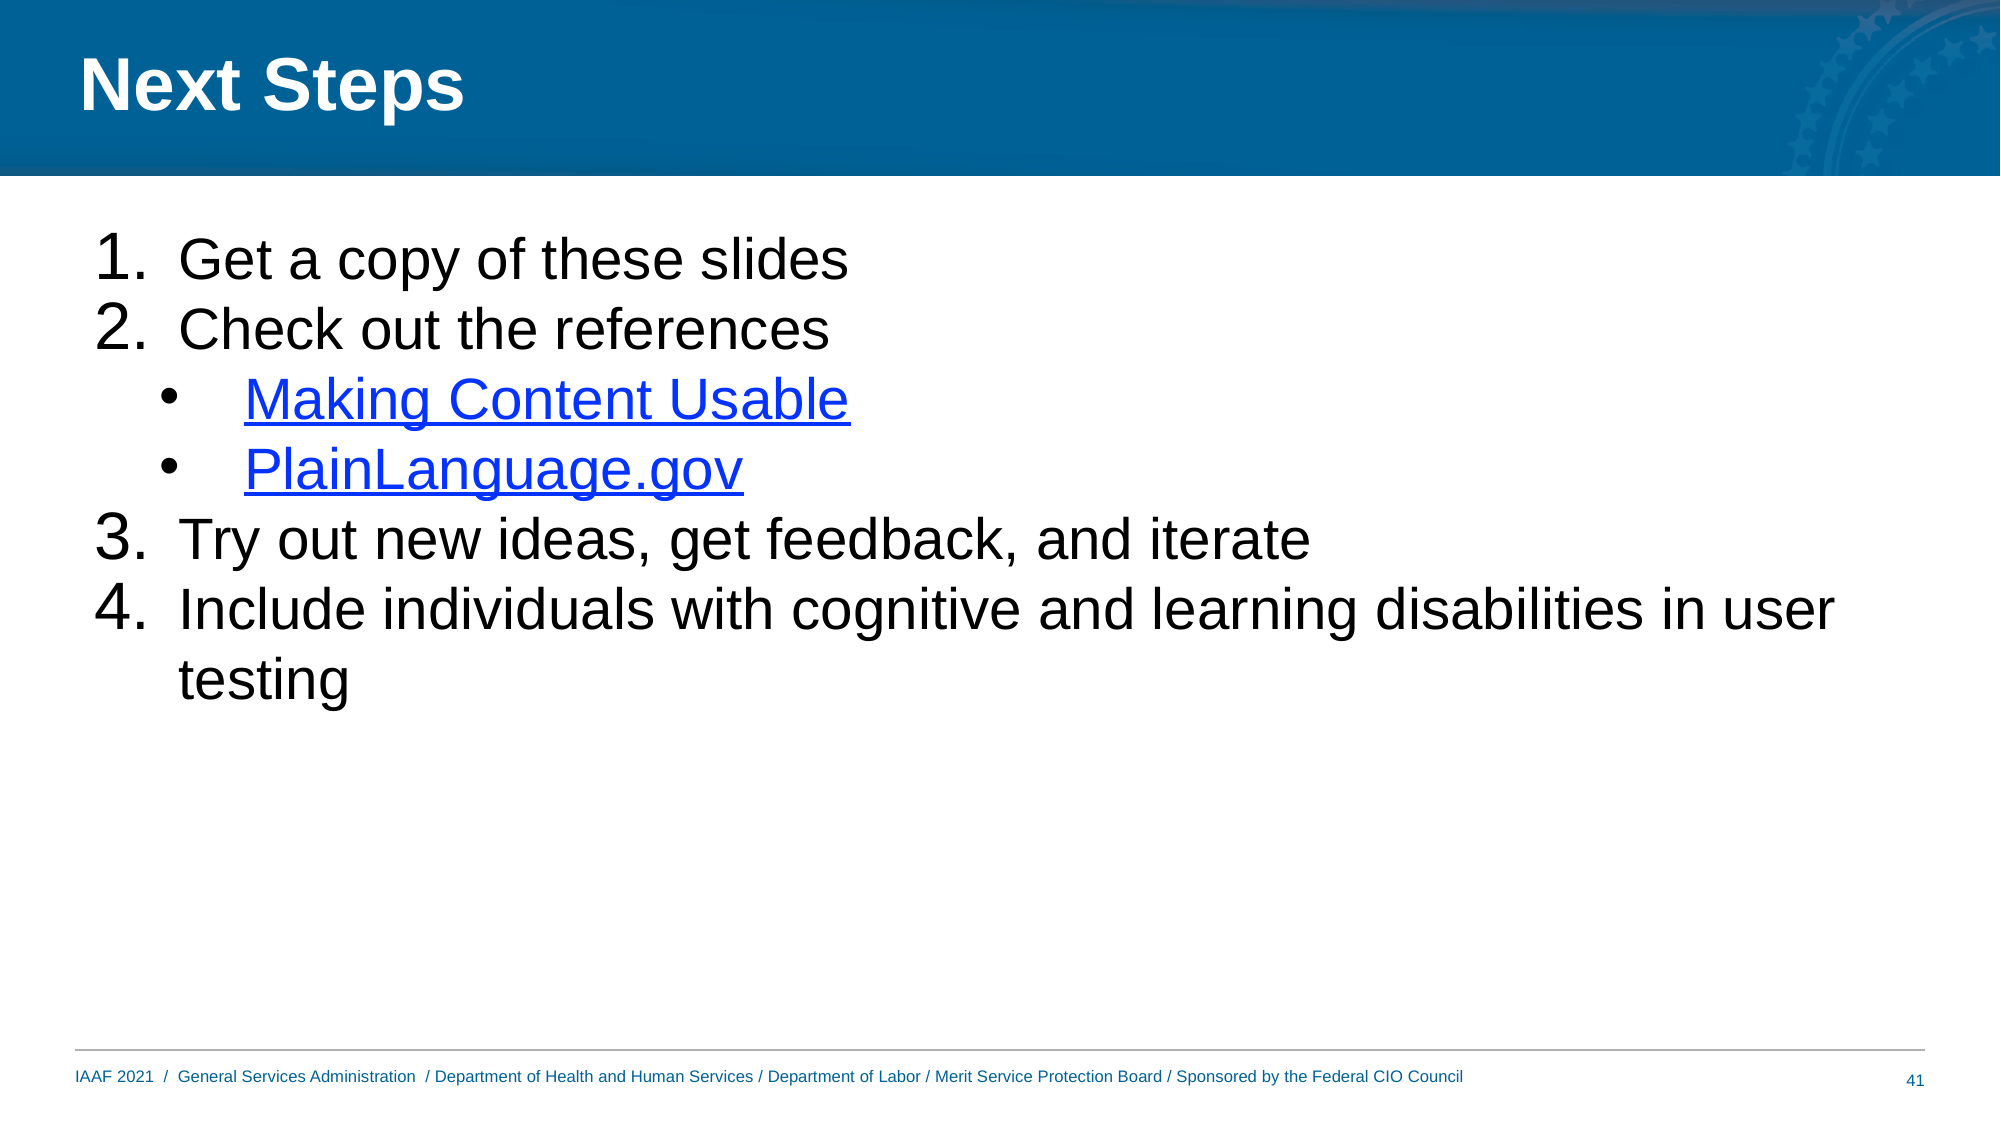

# Next Steps
Get a copy of these slides
Check out the references
Making Content Usable
PlainLanguage.gov
Try out new ideas, get feedback, and iterate
Include individuals with cognitive and learning disabilities in user testing
41